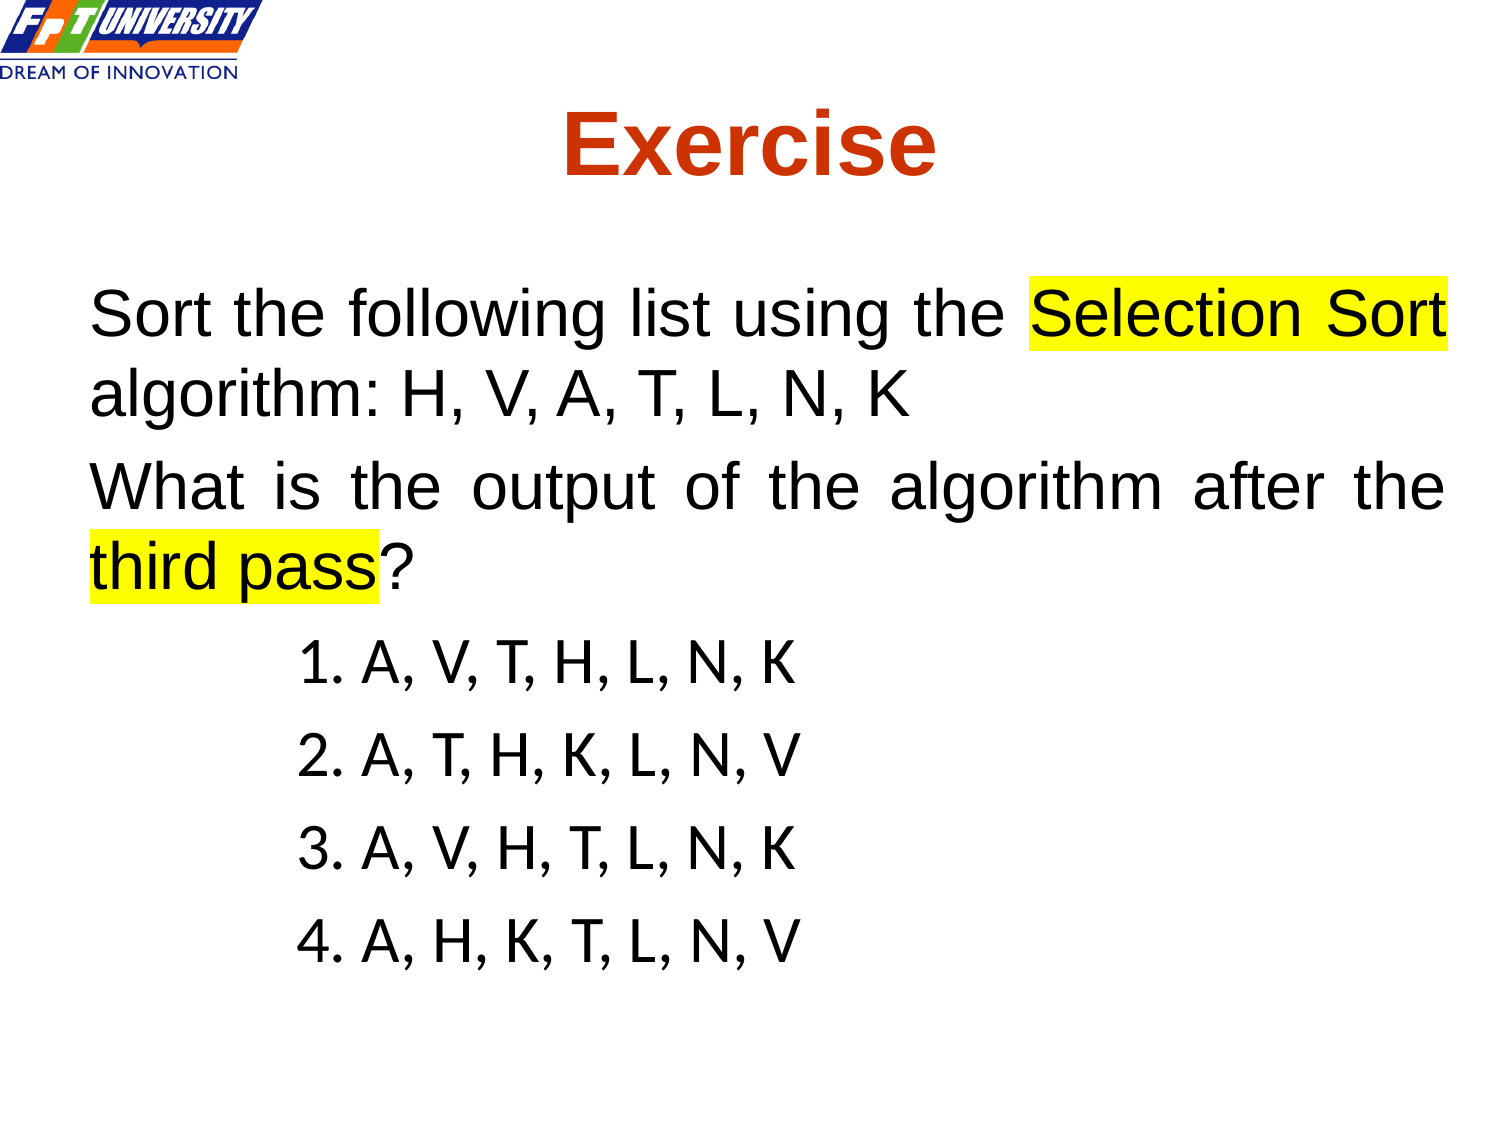

# Exercise
Sort the following list using the Selection Sort algorithm: H, V, A, T, L, N, K
What is the output of the algorithm after the third pass?
1. A, V, T, H, L, N, K
2. A, T, H, K, L, N, V
3. A, V, H, T, L, N, K
4. A, H, K, T, L, N, V